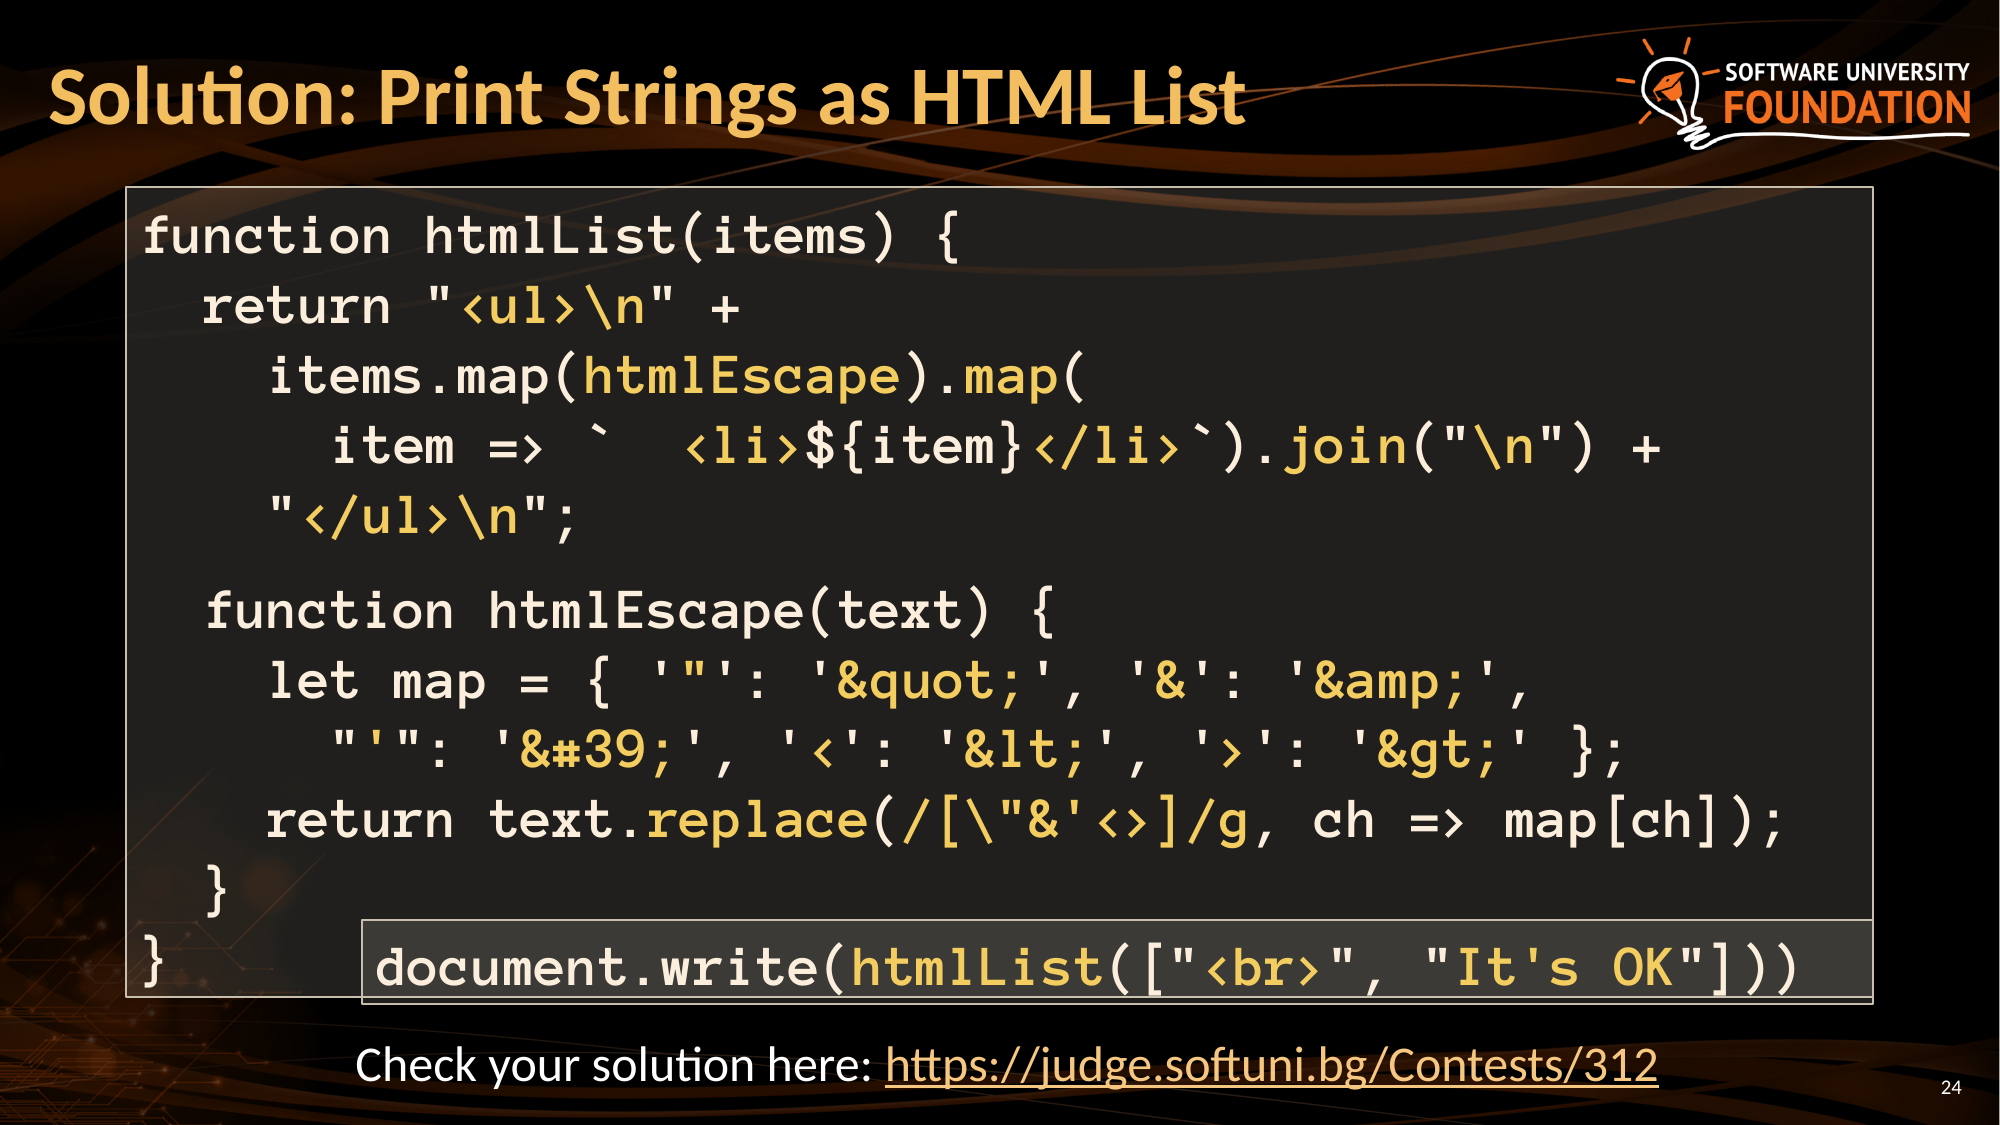

# Solution: Print Strings as HTML List
function htmlList(items) {
  return "<ul>\n" +
    items.map(htmlEscape).map(
      item => `  <li>${item}</li>`).join("\n") +
    "</ul>\n";
  function htmlEscape(text) {
    let map = { '"': '&quot;', '&': '&amp;',
      "'": '&#39;', '<': '&lt;', '>': '&gt;' };
    return text.replace(/[\"&'<>]/g, ch => map[ch]);
  }
}
document.write(htmlList(["<br>", "It's OK"]))
Check your solution here: https://judge.softuni.bg/Contests/312
24